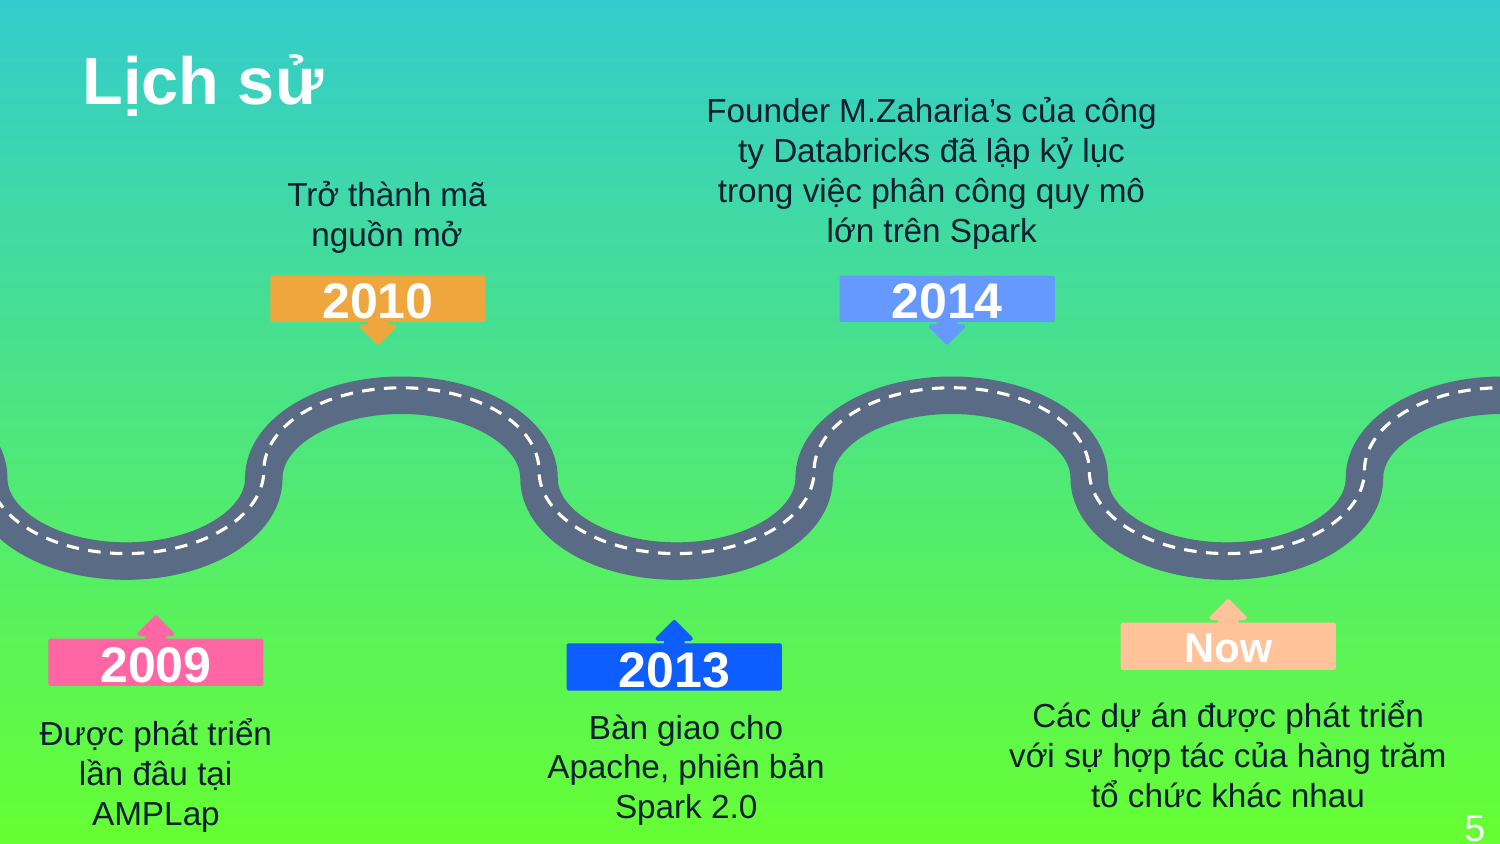

Lịch sử
Founder M.Zaharia’s của công ty Databricks đã lập kỷ lục trong việc phân công quy mô lớn trên Spark
Trở thành mã nguồn mở
2010
2014

Now
2009
2013
Các dự án được phát triển với sự hợp tác của hàng trăm tổ chức khác nhau
Bàn giao cho Apache, phiên bản Spark 2.0
Được phát triển lần đâu tại AMPLap
5